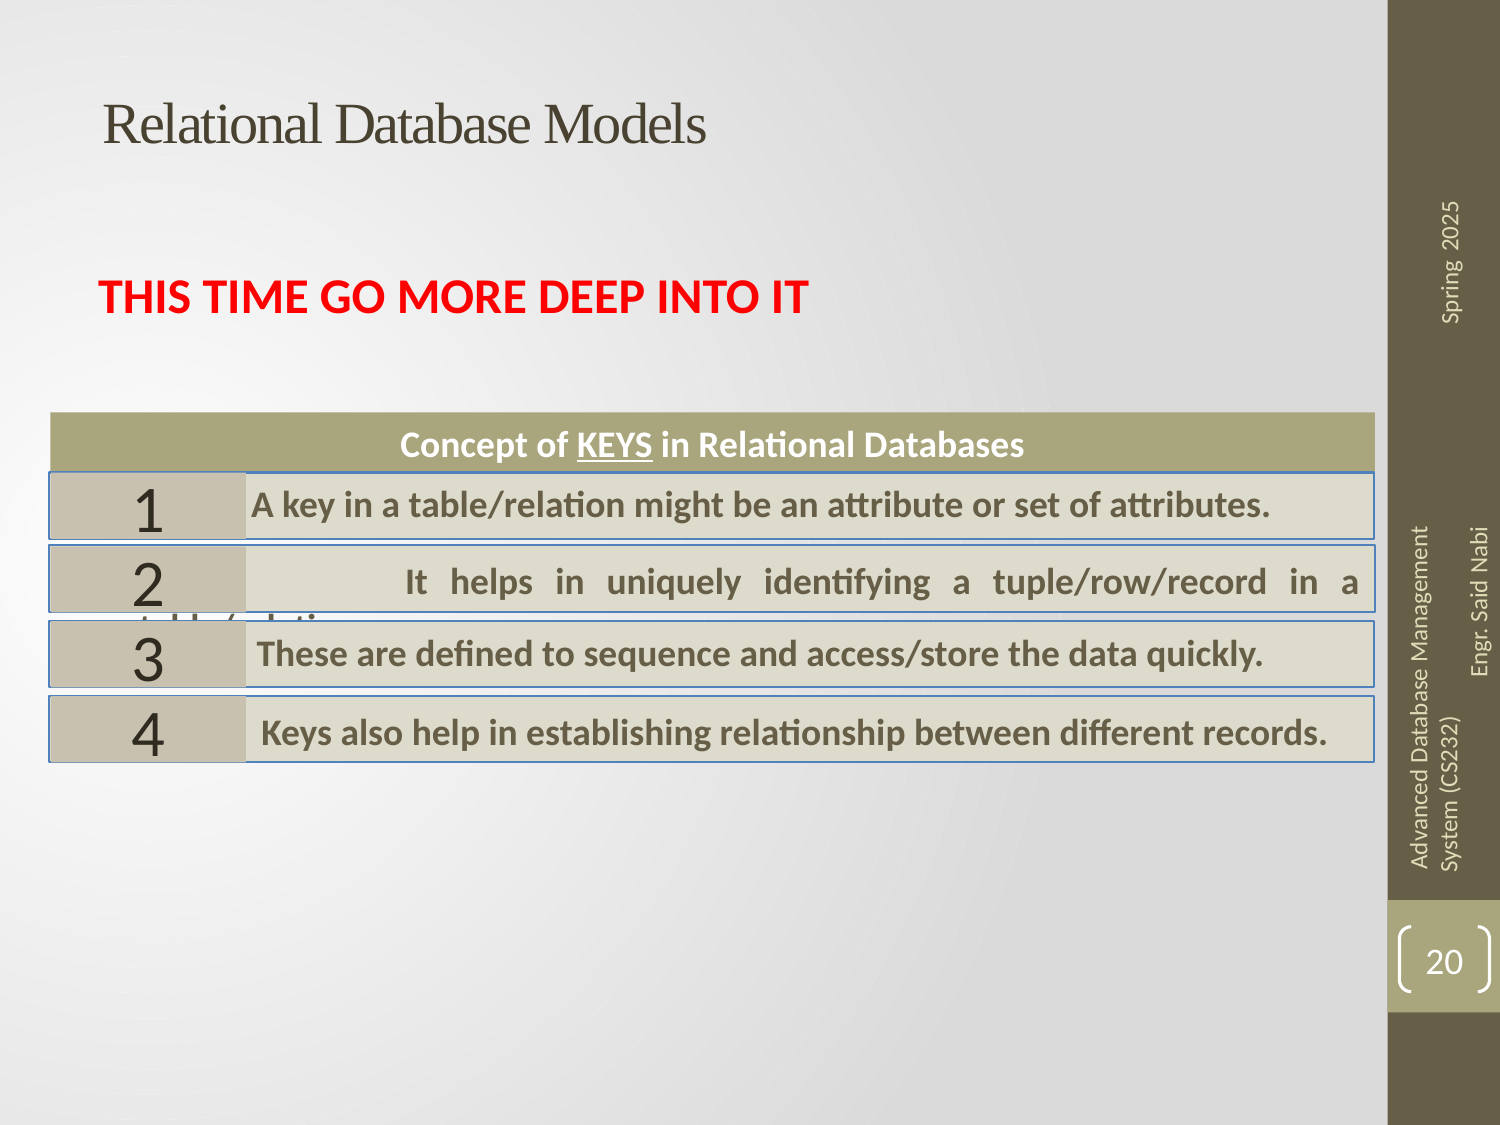

# Relational Database Models
THIS TIME GO MORE DEEP INTO IT

Concept of KEYS in Relational Databases
1
                      A key in a table/relation might be an attribute or set of attributes.
	     It helps in uniquely identifying a tuple/row/record in a table/relation.
2
	     These are defined to sequence and access/store the data quickly.
3
	     Keys also help in establishing relationship between different records.
4
20